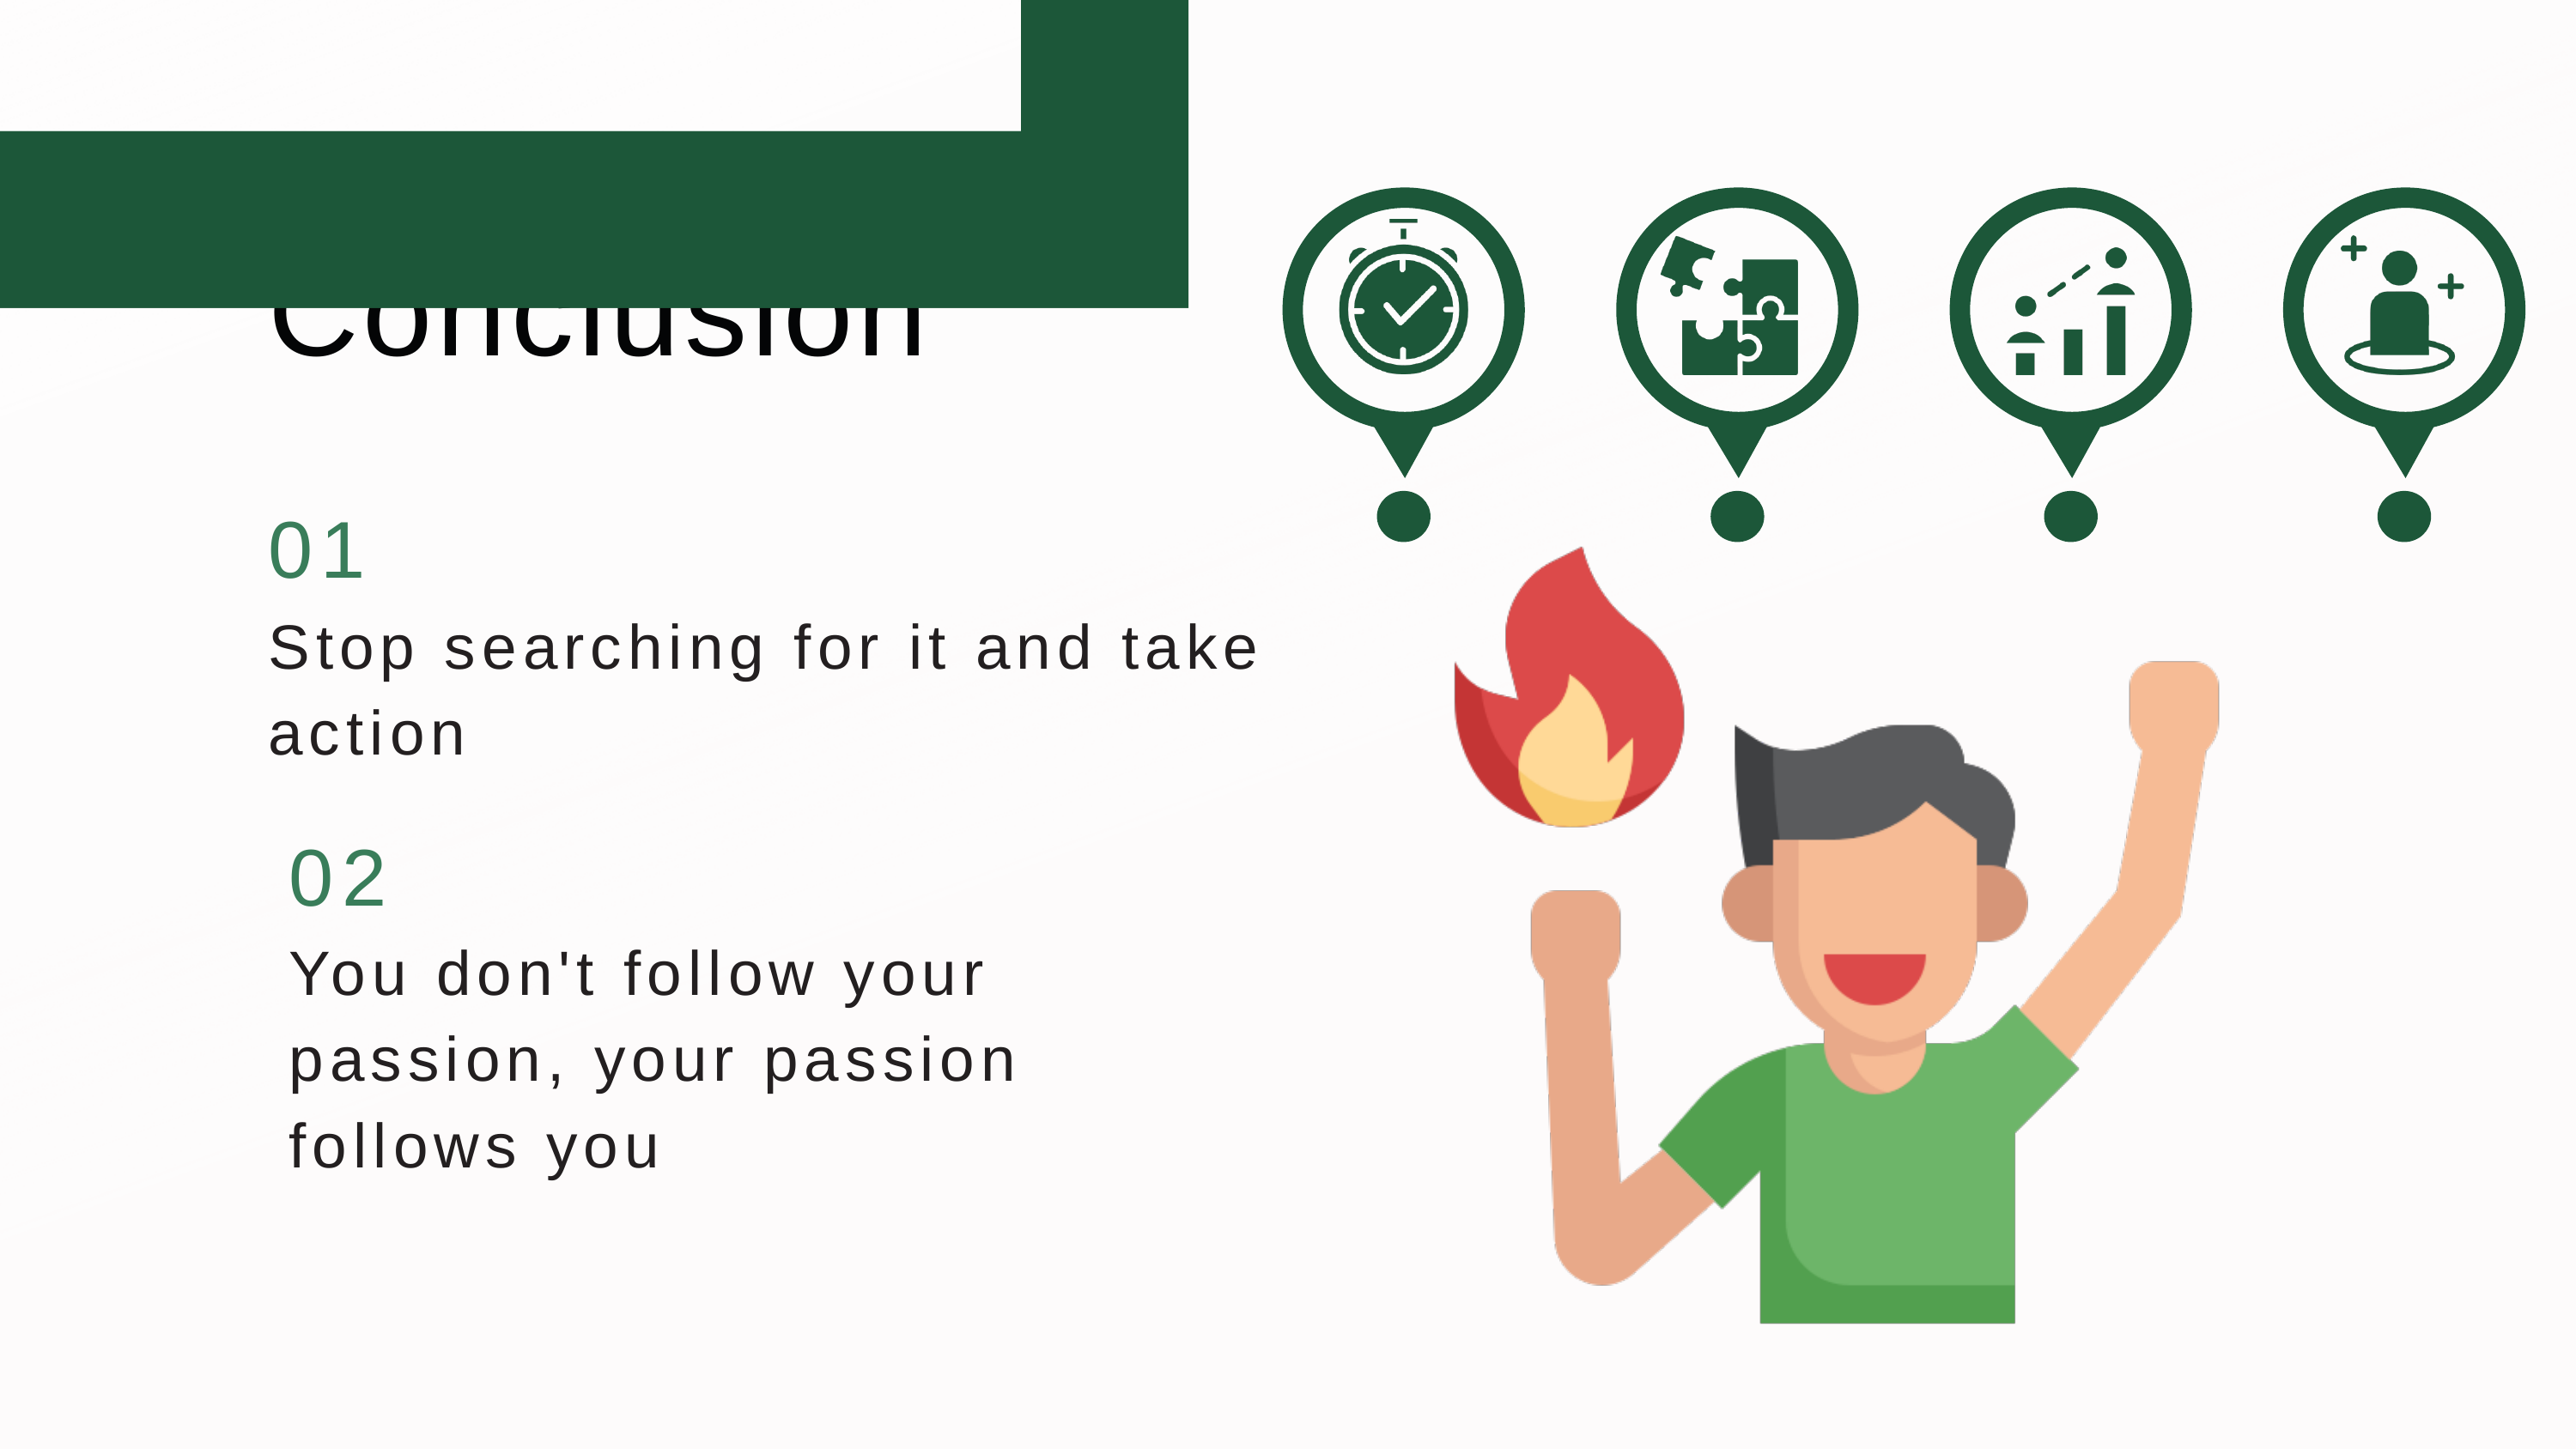

Conclusion
01

Stop searching for it and take action
02
You don't follow your passion, your passion follows you